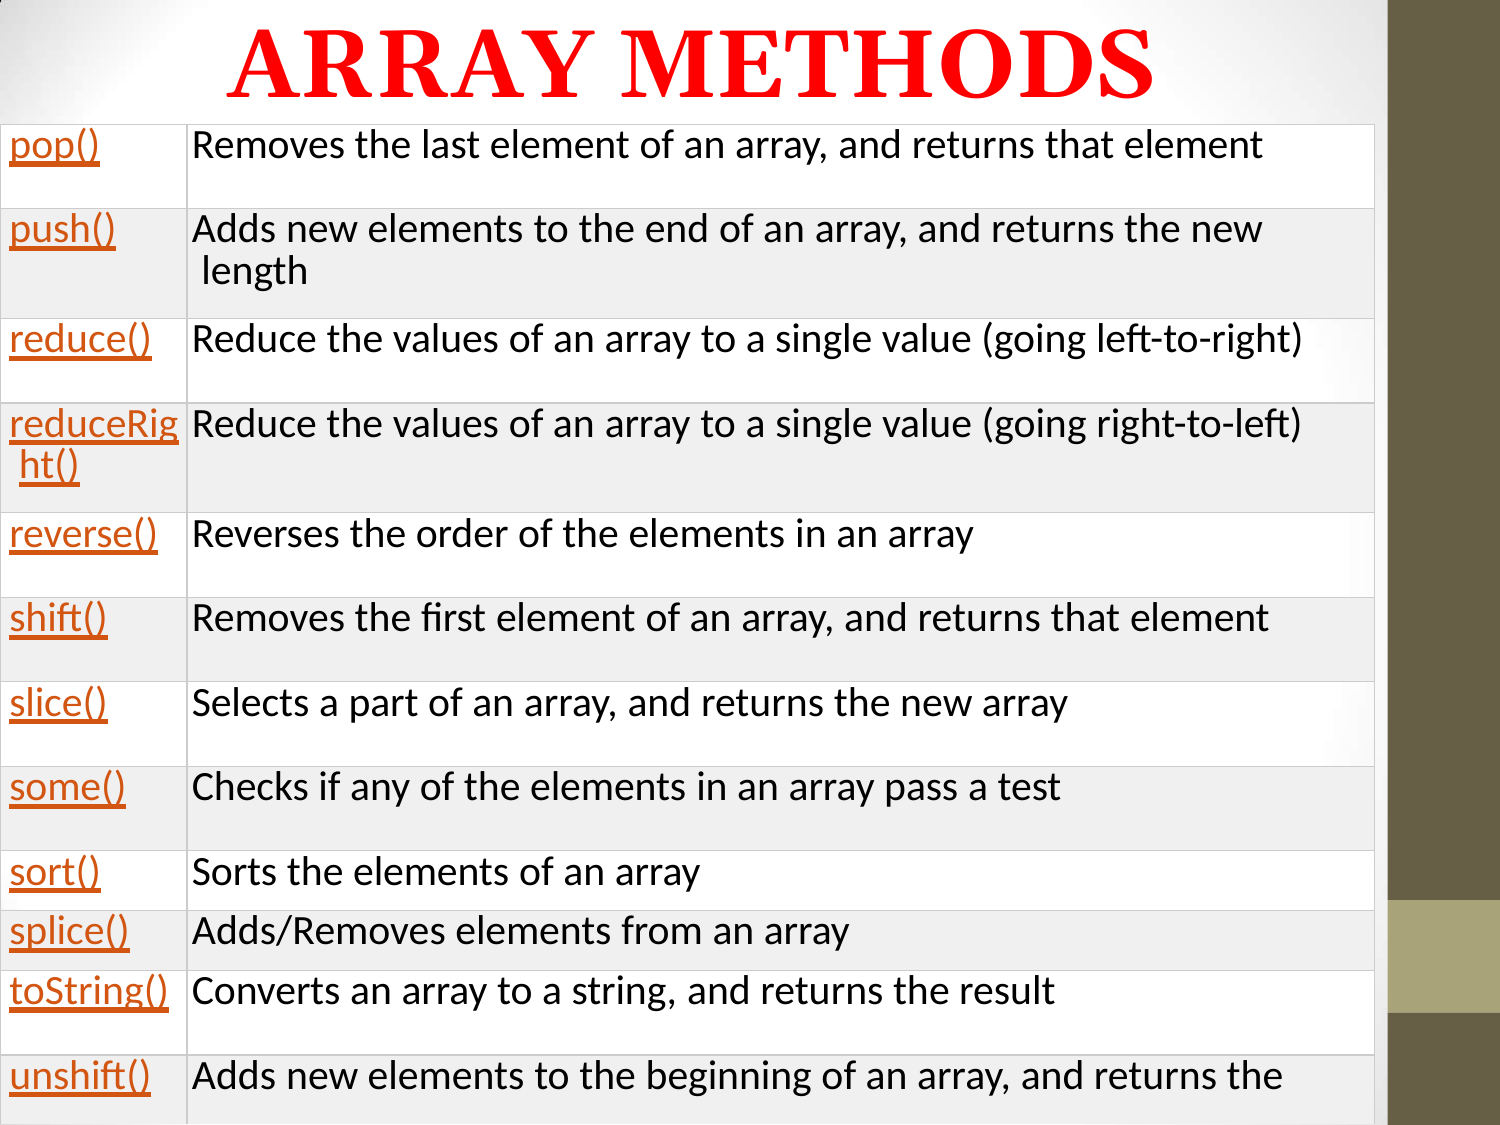

# ARRAY METHODS
| pop() | Removes the last element of an array, and returns that element |
| --- | --- |
| push() | Adds new elements to the end of an array, and returns the new length |
| reduce() | Reduce the values of an array to a single value (going left-to-right) |
| reduceRig ht() | Reduce the values of an array to a single value (going right-to-left) |
| reverse() | Reverses the order of the elements in an array |
| shift() | Removes the first element of an array, and returns that element |
| slice() | Selects a part of an array, and returns the new array |
| some() | Checks if any of the elements in an array pass a test |
| sort() | Sorts the elements of an array |
| splice() | Adds/Removes elements from an array |
| toString() | Converts an array to a string, and returns the result |
| unshift() | Adds new elements to the beginning of an array, and returns the |